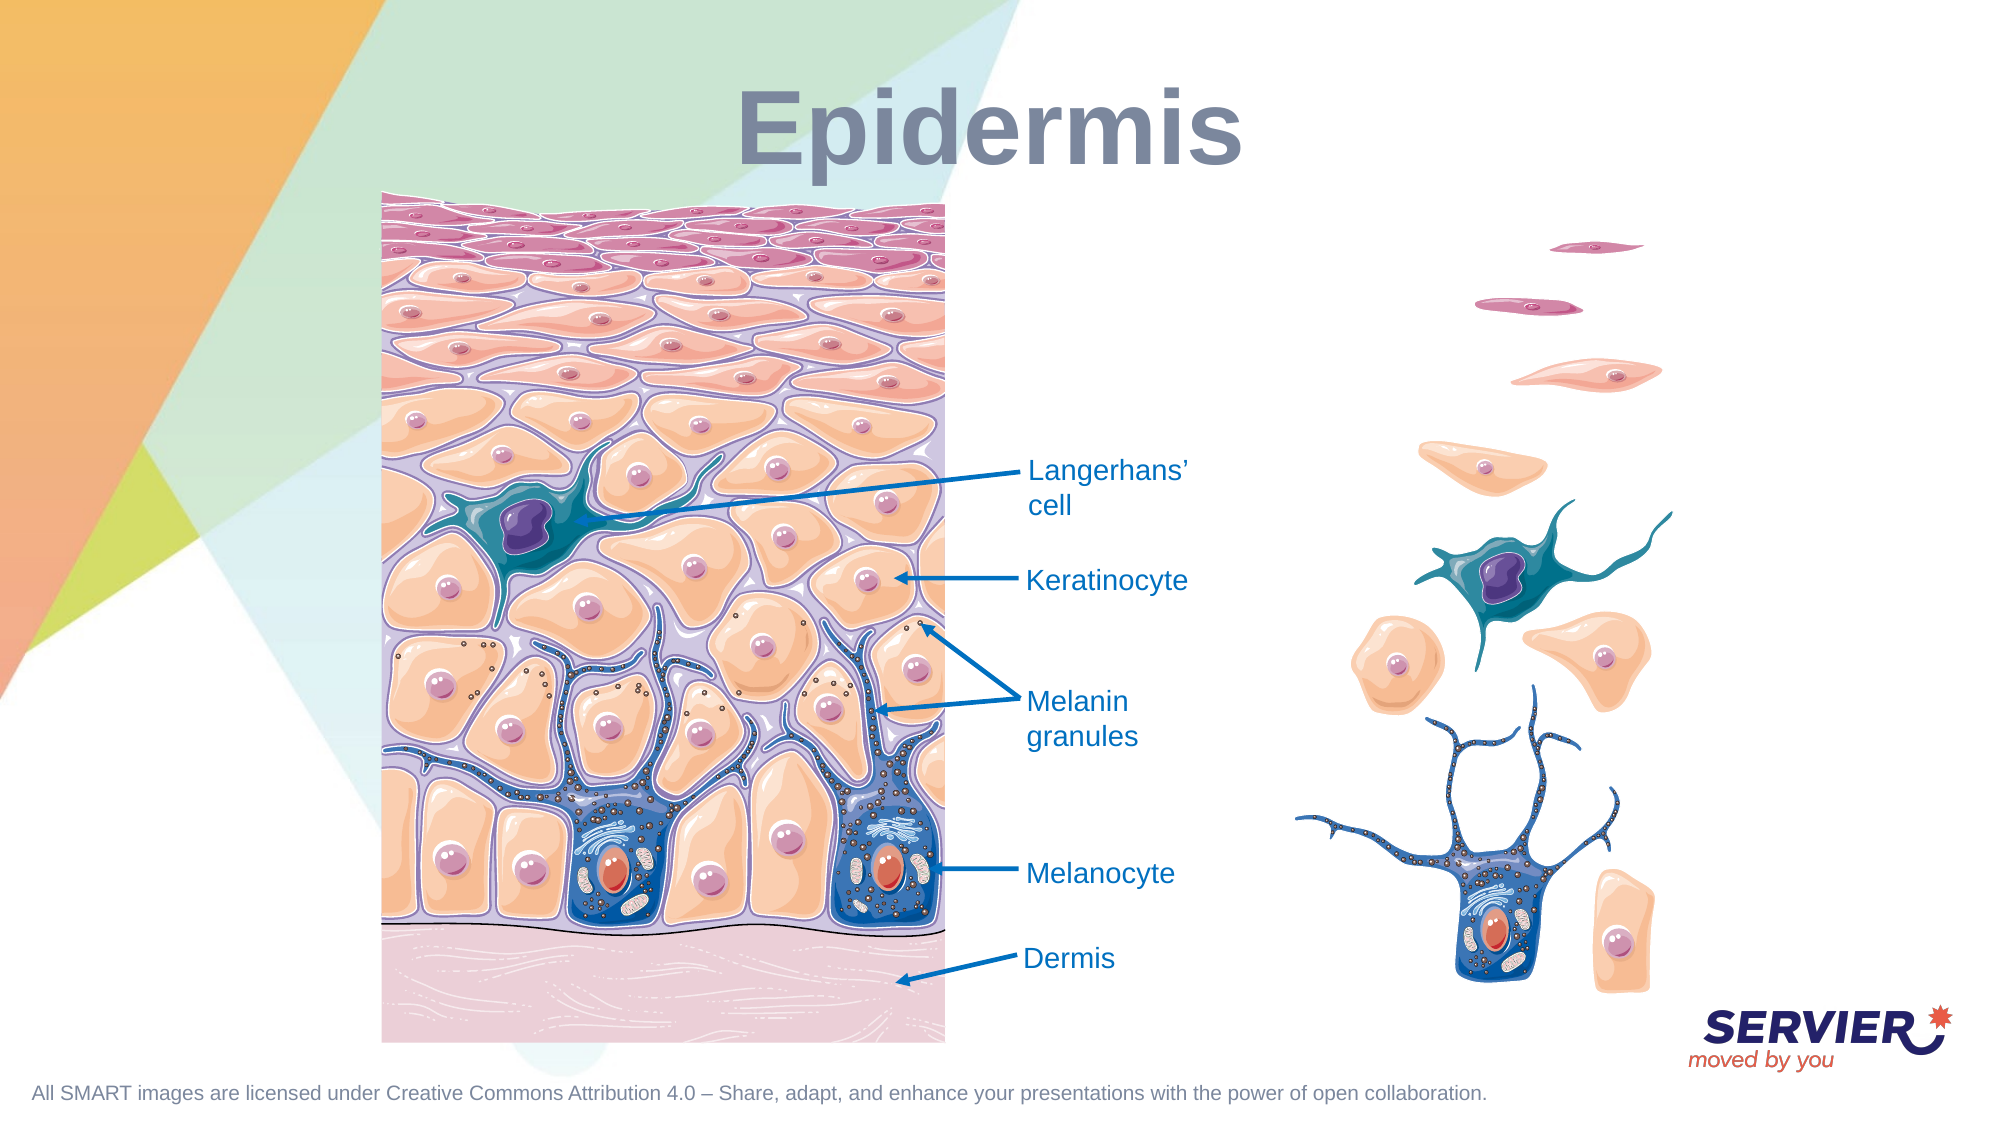

# Epidermis

Langerhans’
cell

Keratinocyte

Melanin
granules

Melanocyte

Dermis